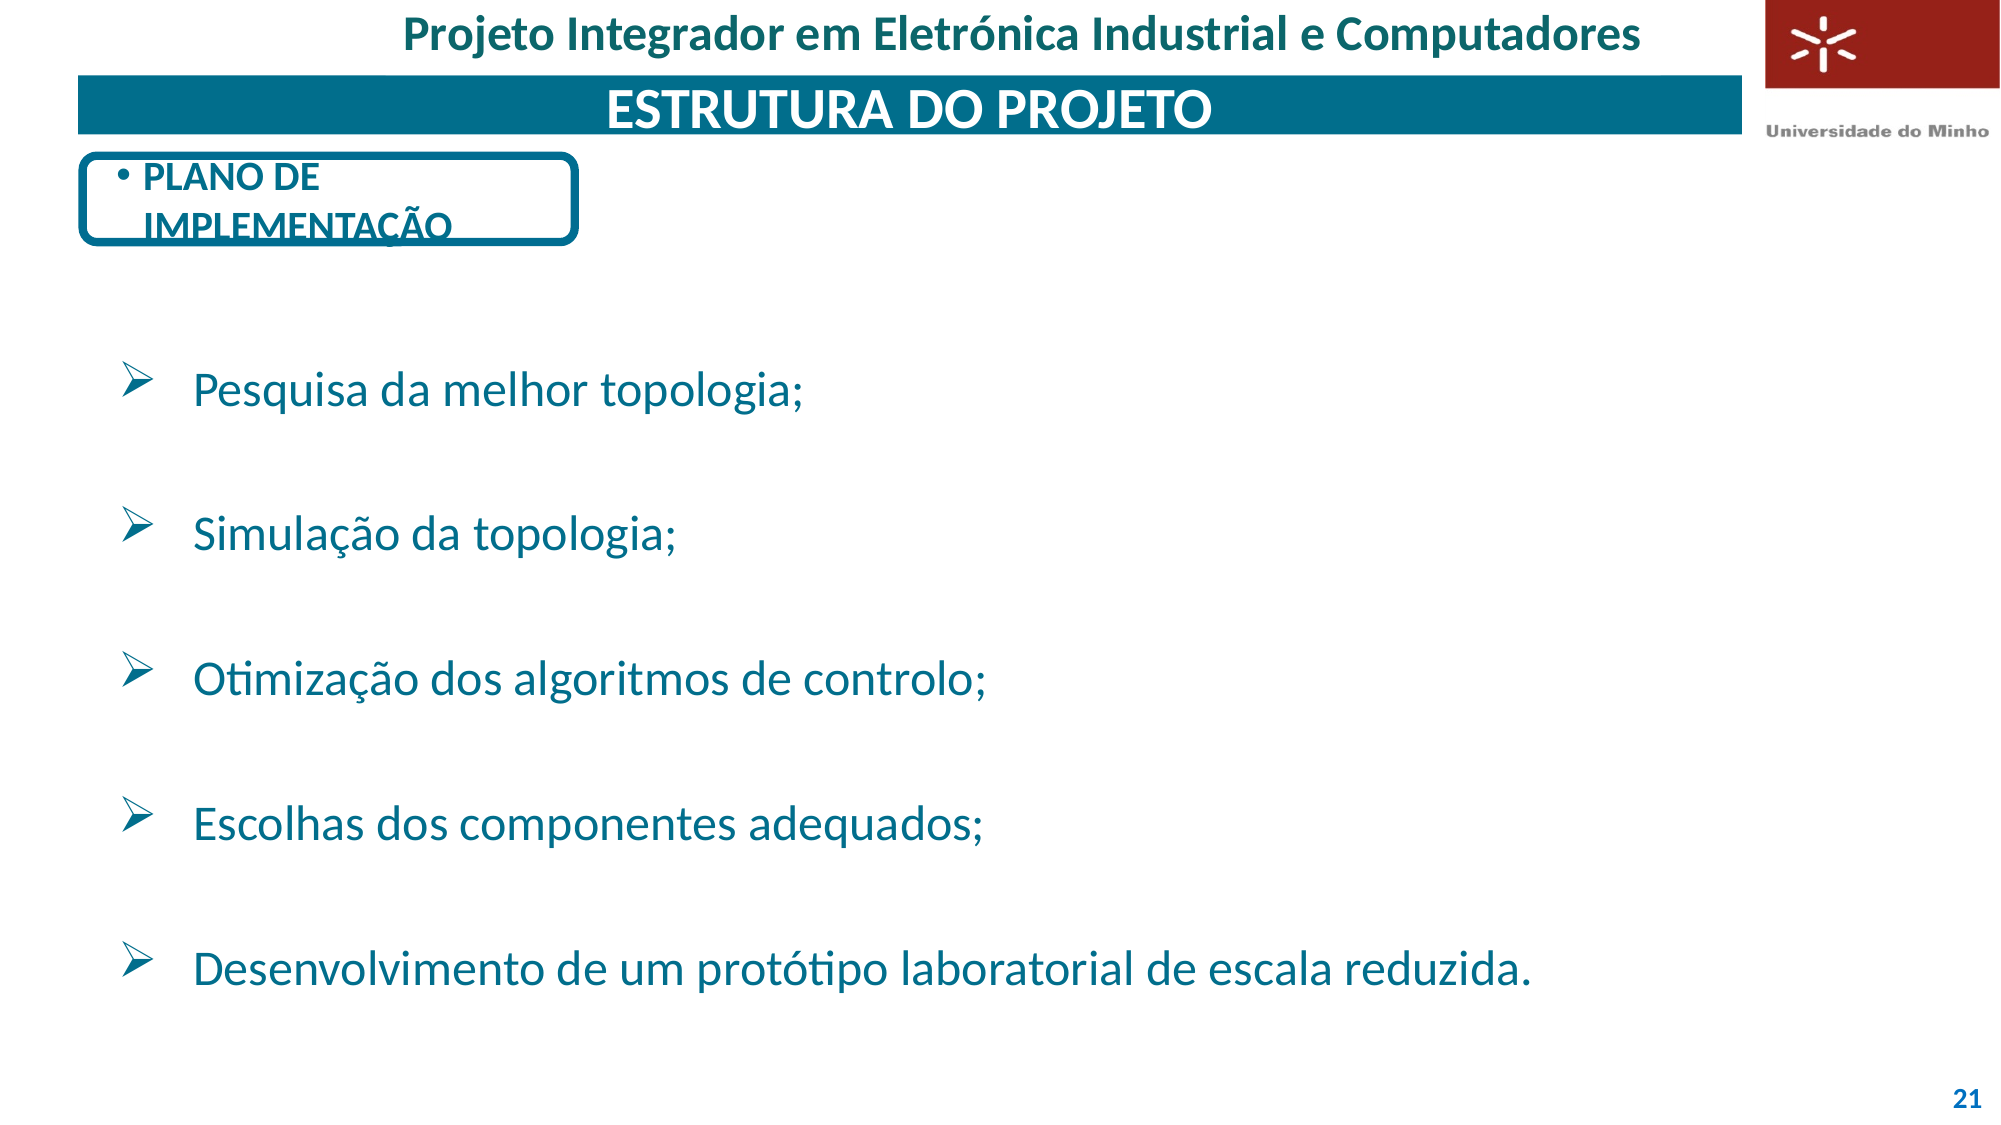

Projeto Integrador em Eletrónica Industrial e Computadores
# Estrutura do Projeto
Plano de Implementação

Pesquisa da melhor topologia;
Simulação da topologia;
Otimização dos algoritmos de controlo;
Escolhas dos componentes adequados;
Desenvolvimento de um protótipo laboratorial de escala reduzida.